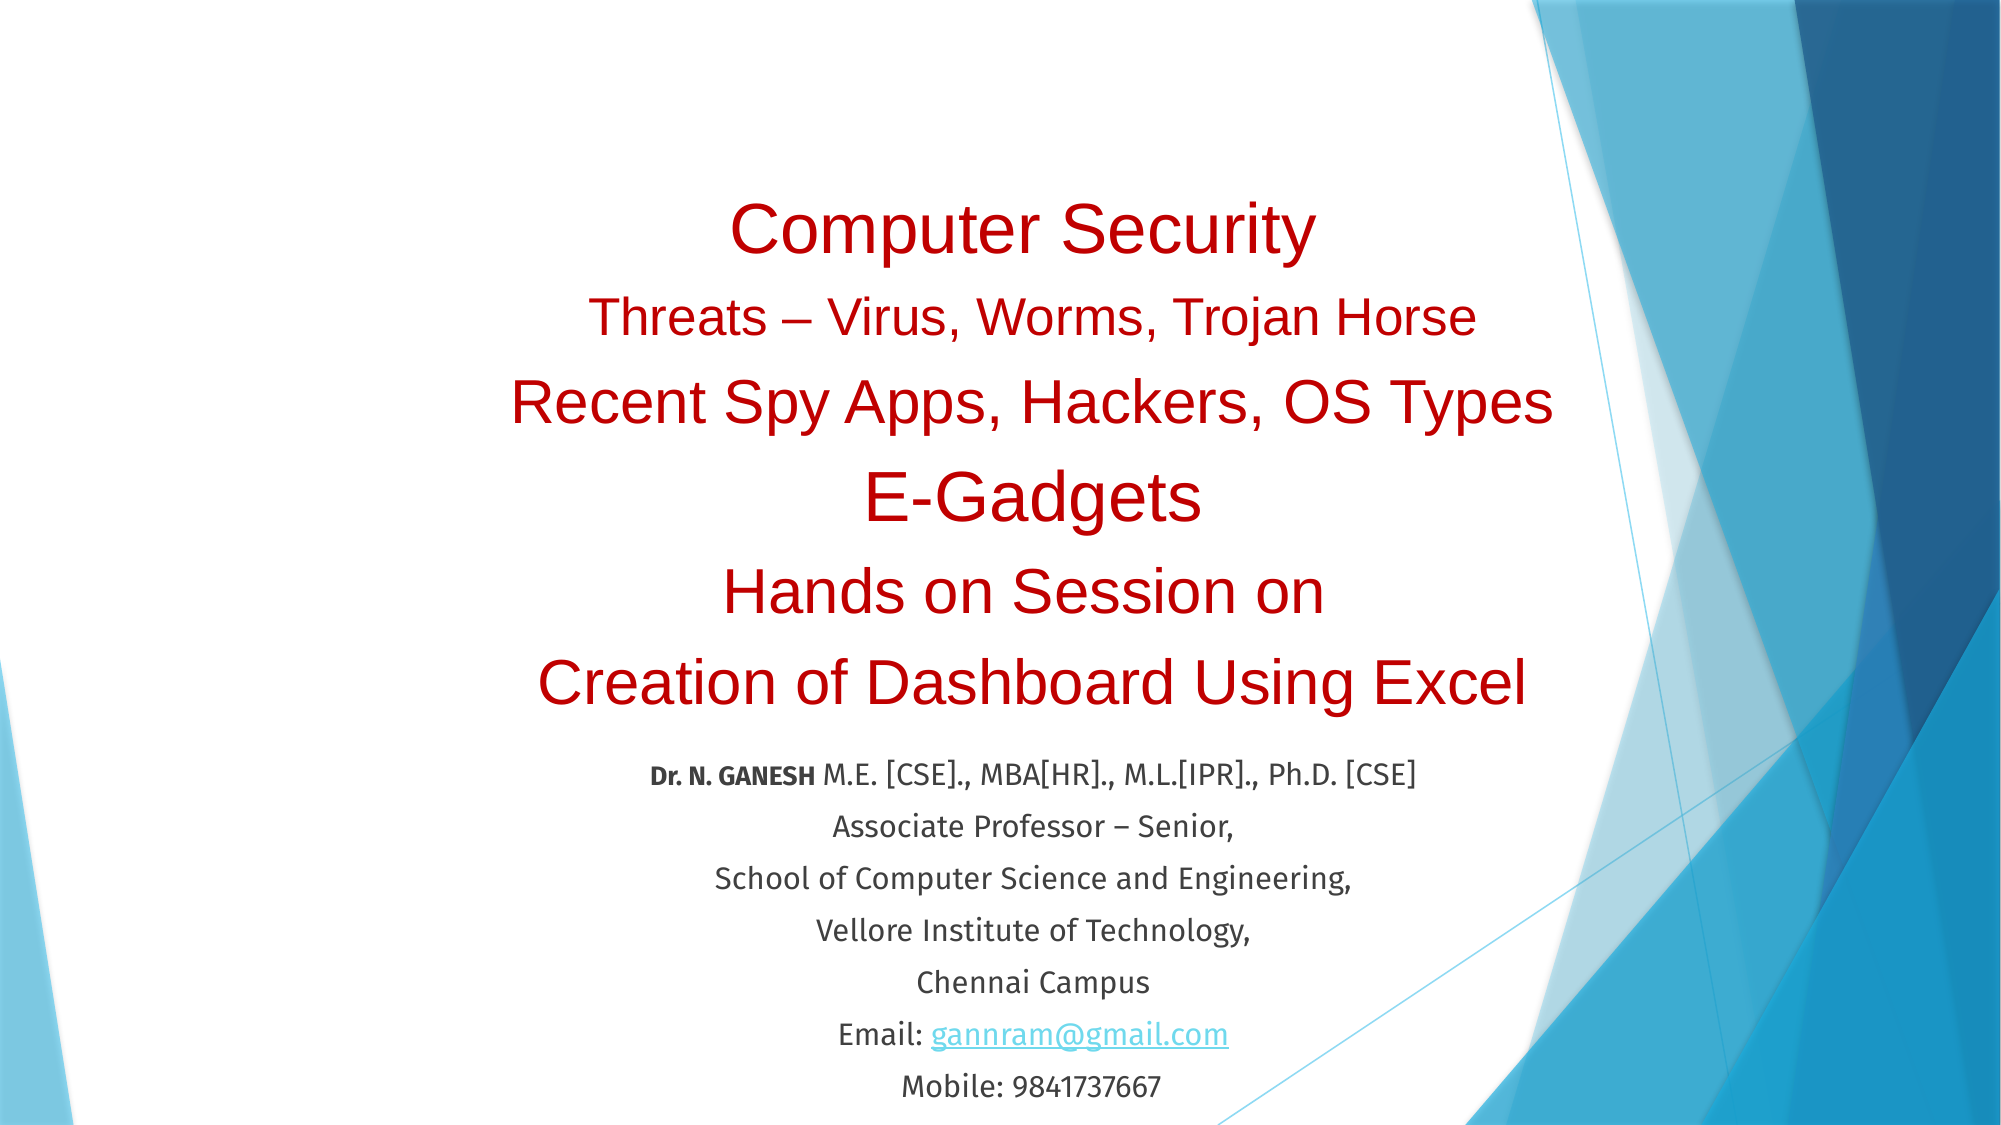

#
Computer Security
Threats – Virus, Worms, Trojan Horse
Recent Spy Apps, Hackers, OS Types
E-Gadgets
Hands on Session on
Creation of Dashboard Using Excel

Dr. N. GANESH M.E. [CSE]., MBA[HR]., M.L.[IPR]., Ph.D. [CSE]
Associate Professor – Senior,
School of Computer Science and Engineering,
Vellore Institute of Technology,
Chennai Campus
Email: gannram@gmail.com
Mobile: 9841737667